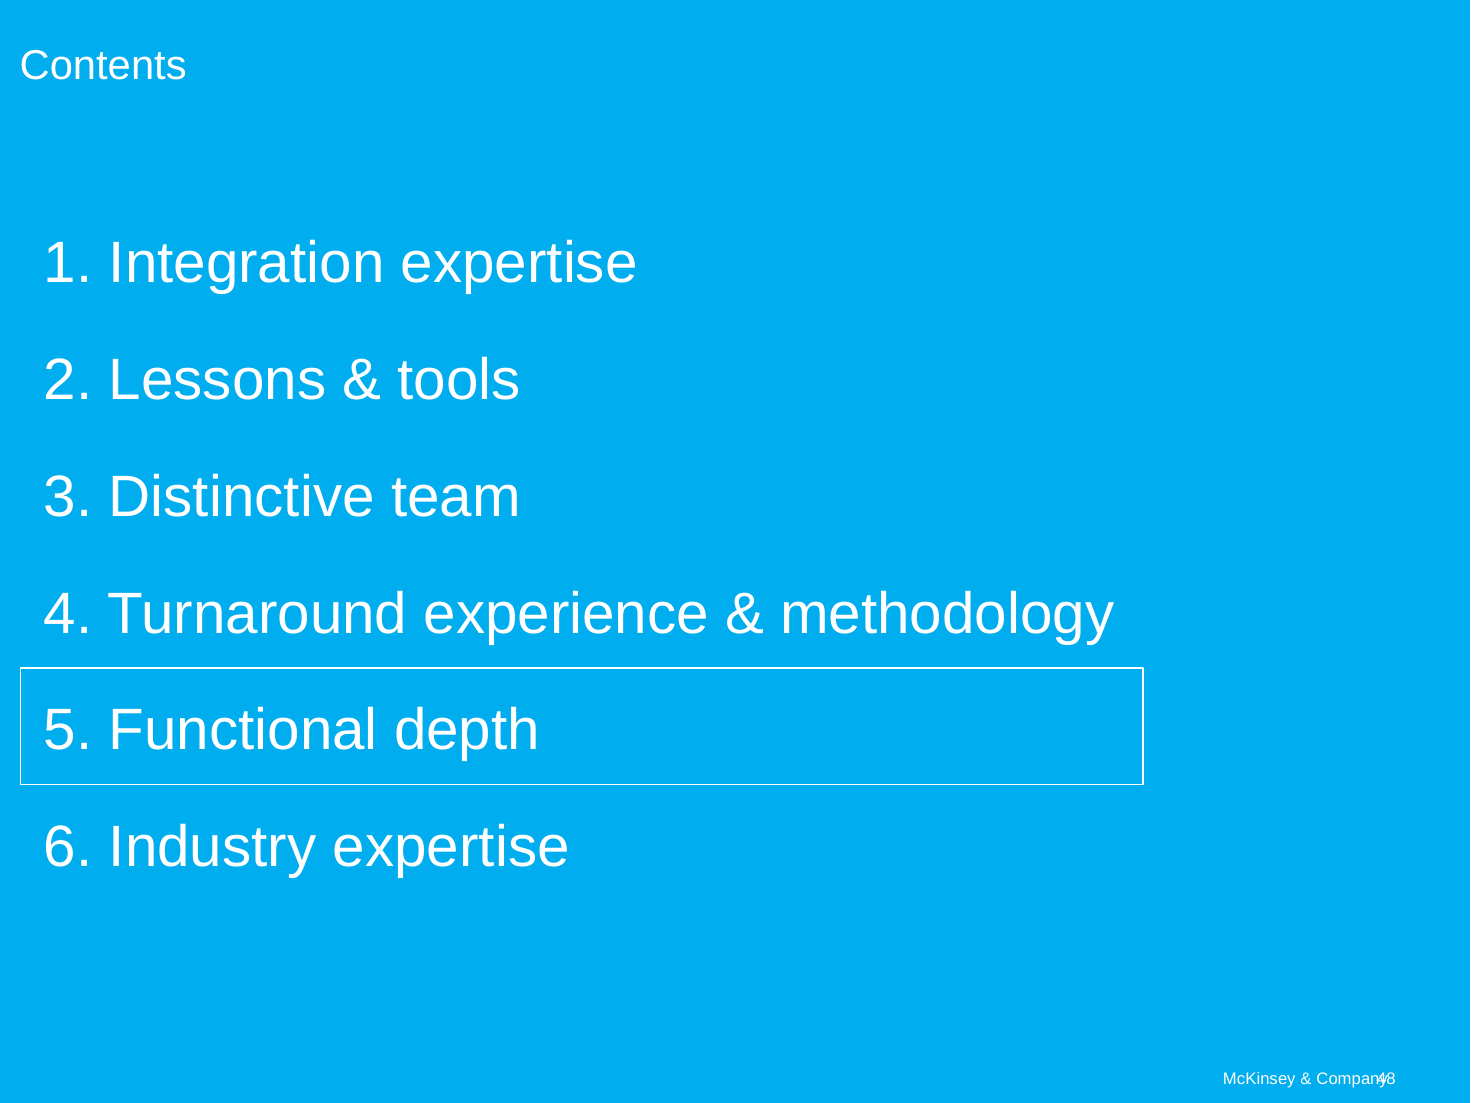

# Contents
1. Integration expertise
2. Lessons & tools
3. Distinctive team
4. Turnaround experience & methodology
5. Functional depth
6. Industry expertise